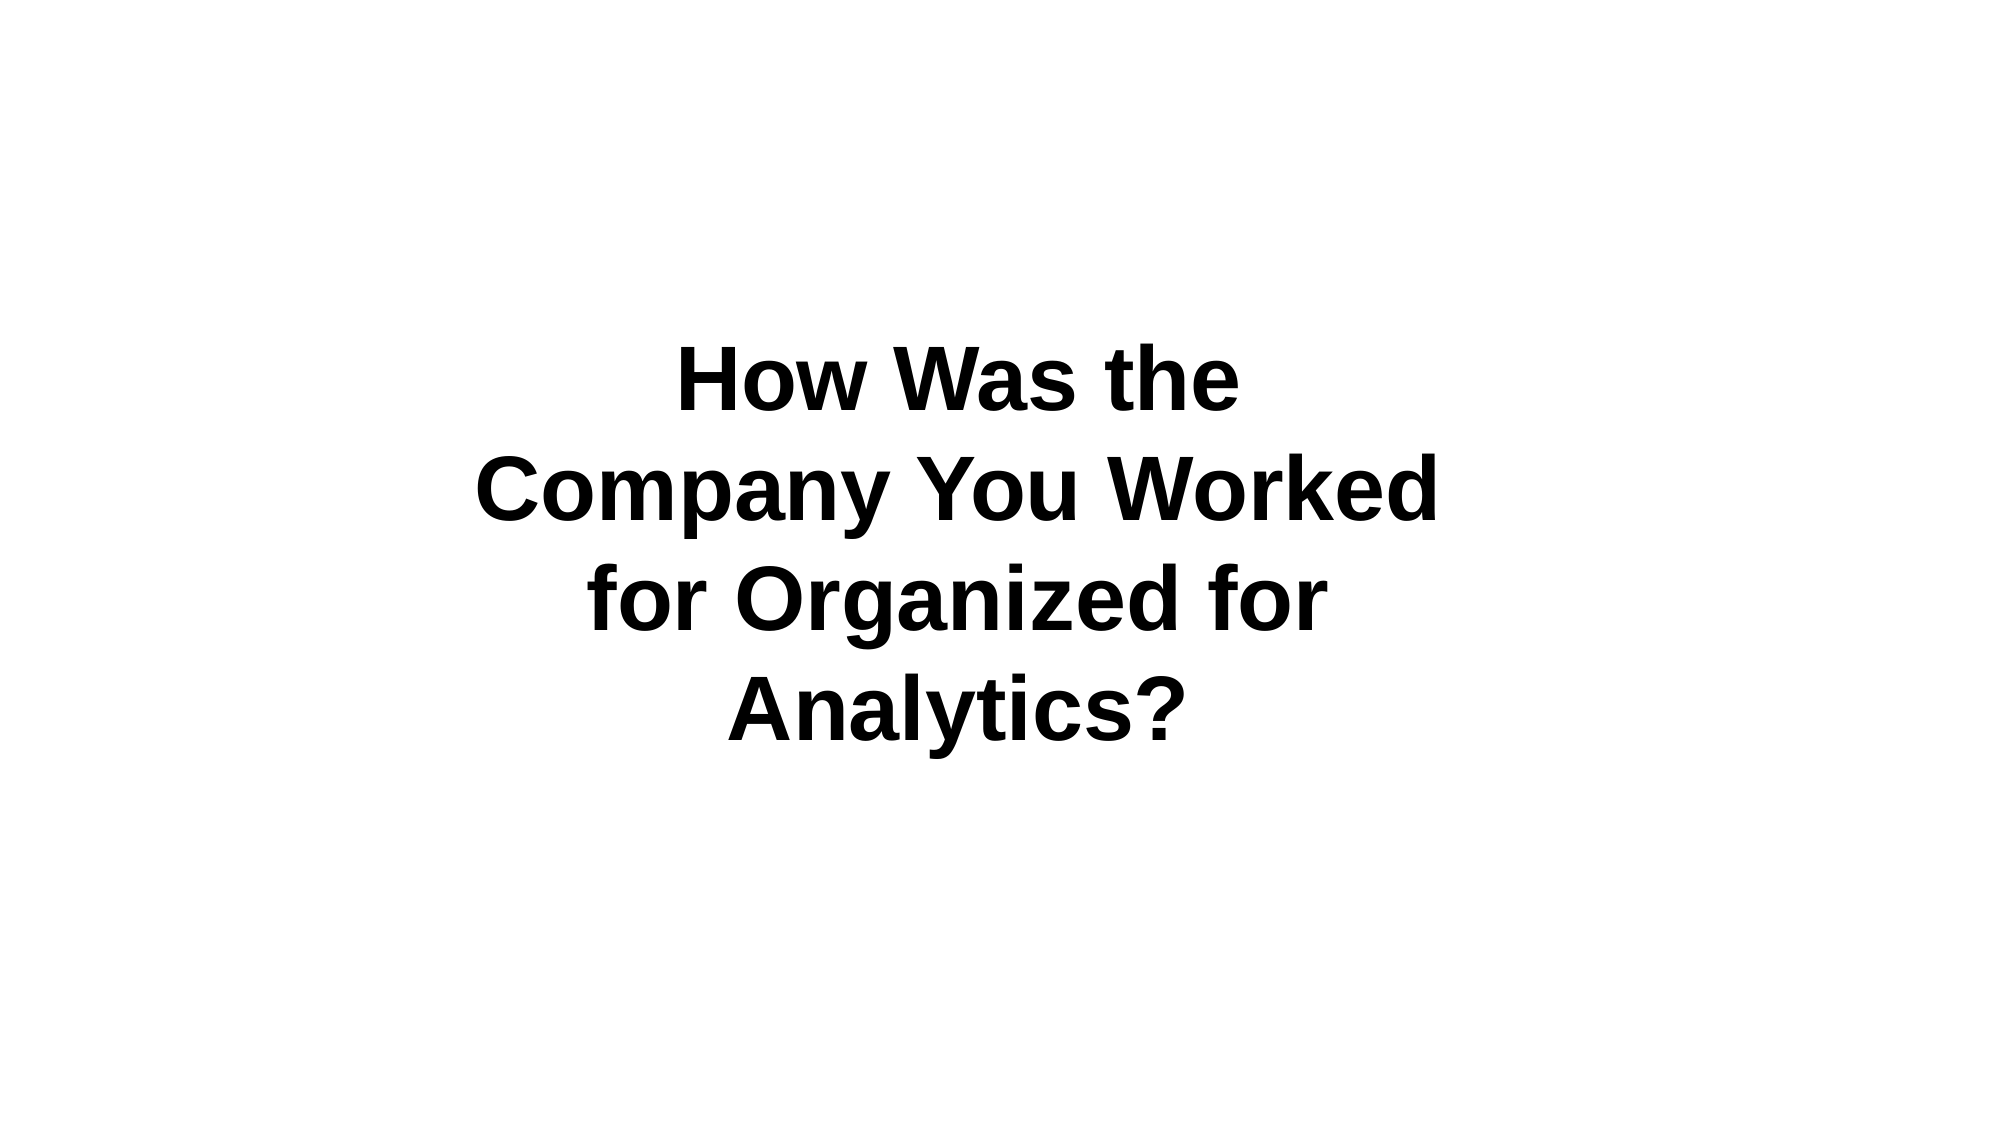

How Was the Company You Worked for Organized for Analytics?